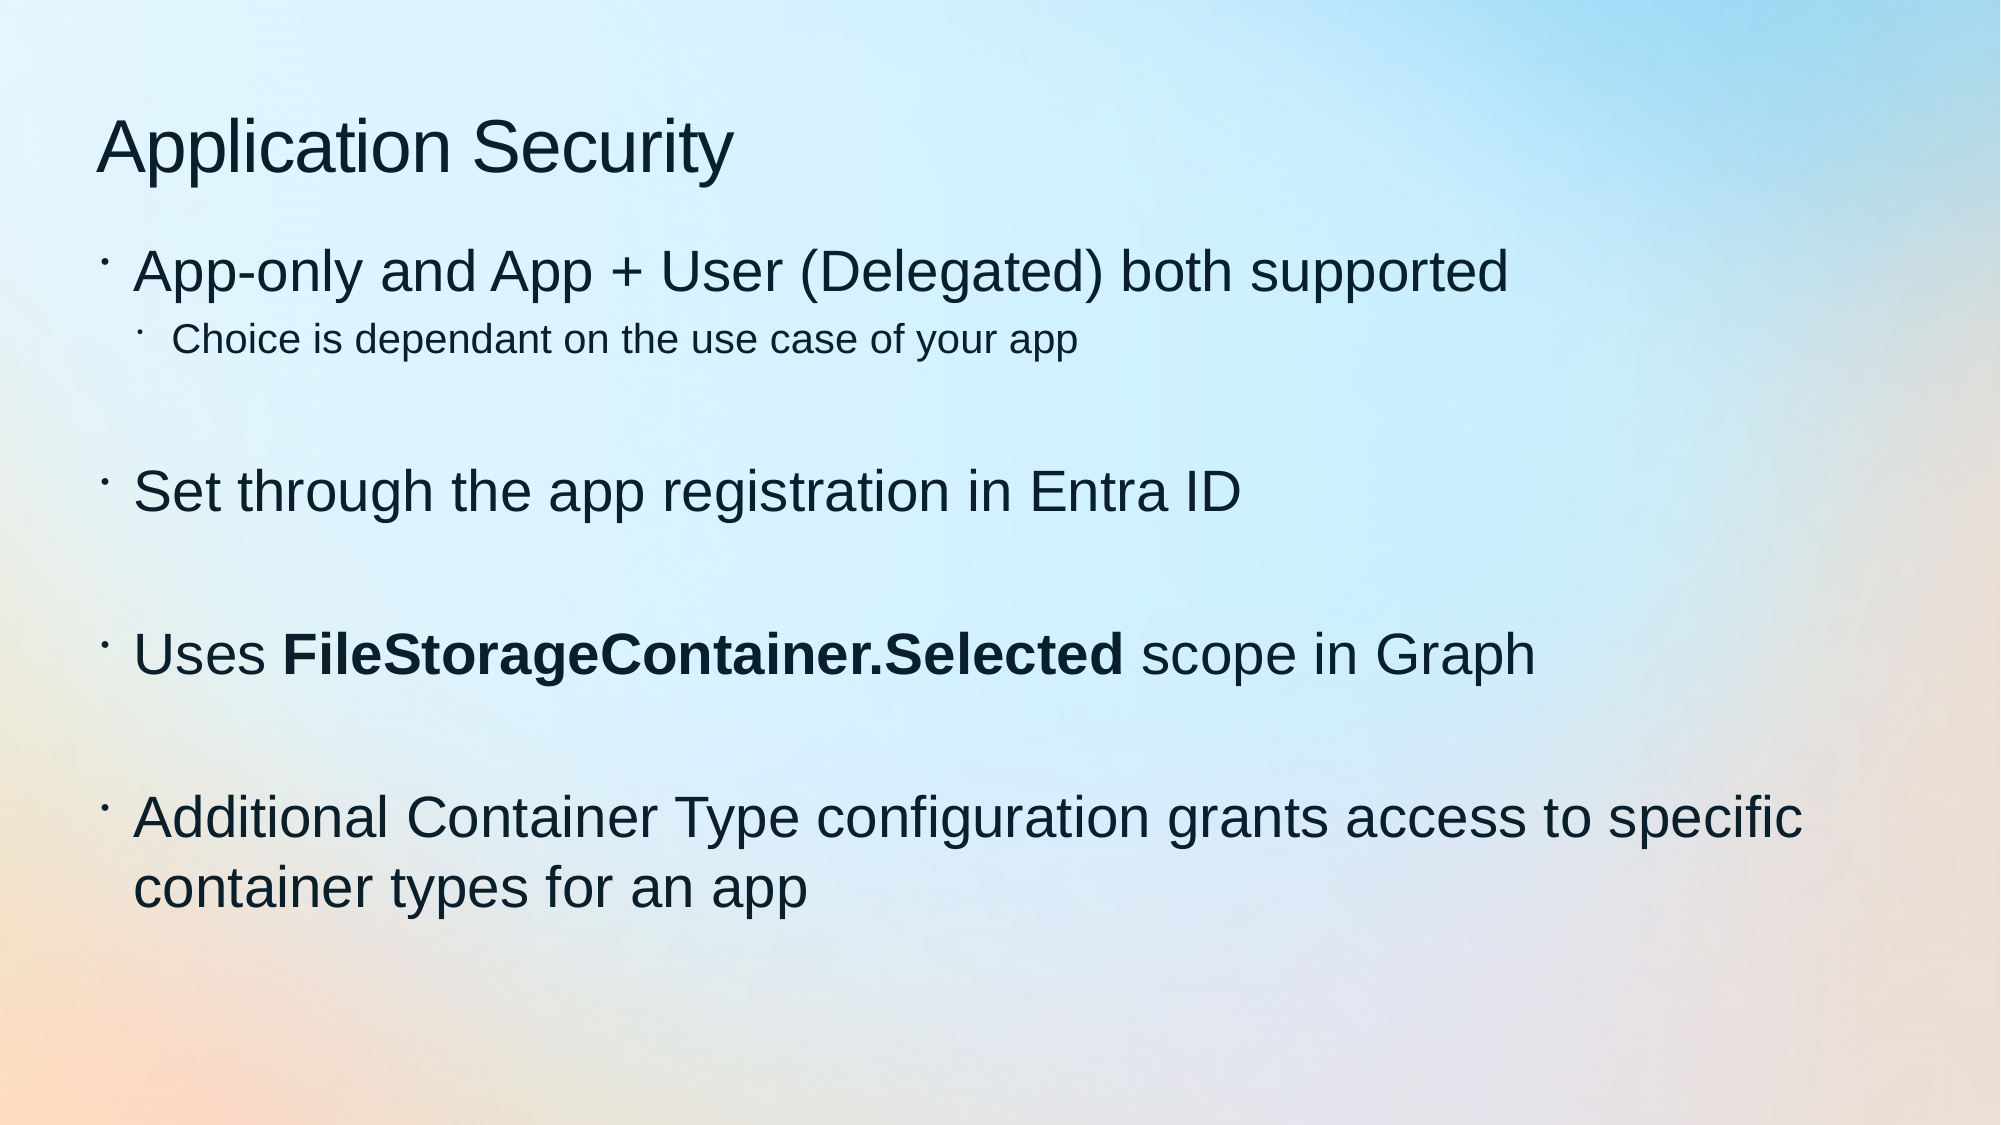

Application Security
App-only and App + User (Delegated) both supported
Choice is dependant on the use case of your app

Set through the app registration in Entra ID

Uses FileStorageContainer.Selected scope in Graph

Additional Container Type configuration grants access to specific container types for an app